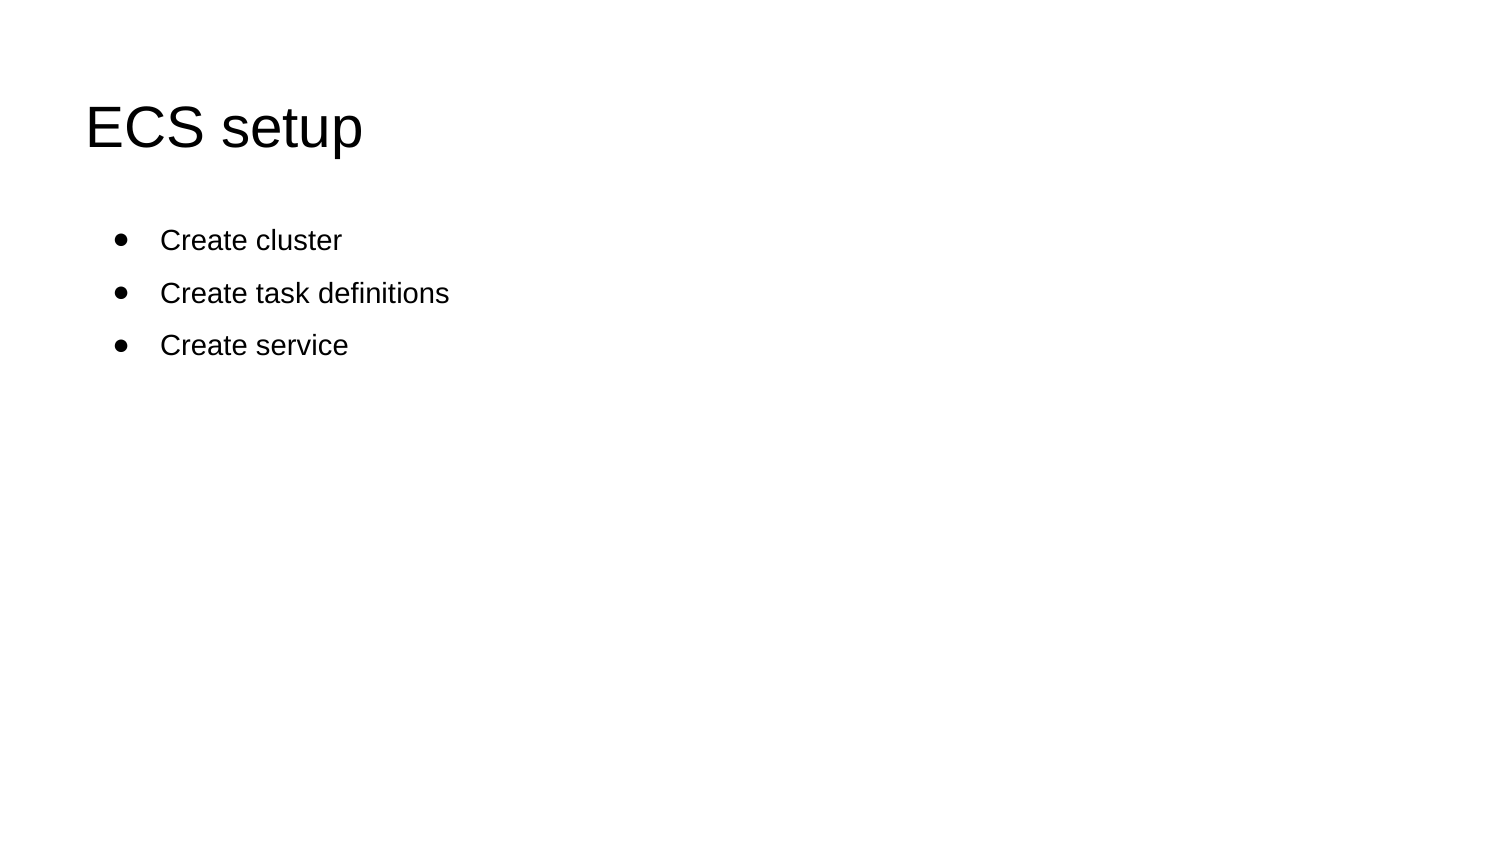

ECS setup
Create cluster
Create task definitions
Create service